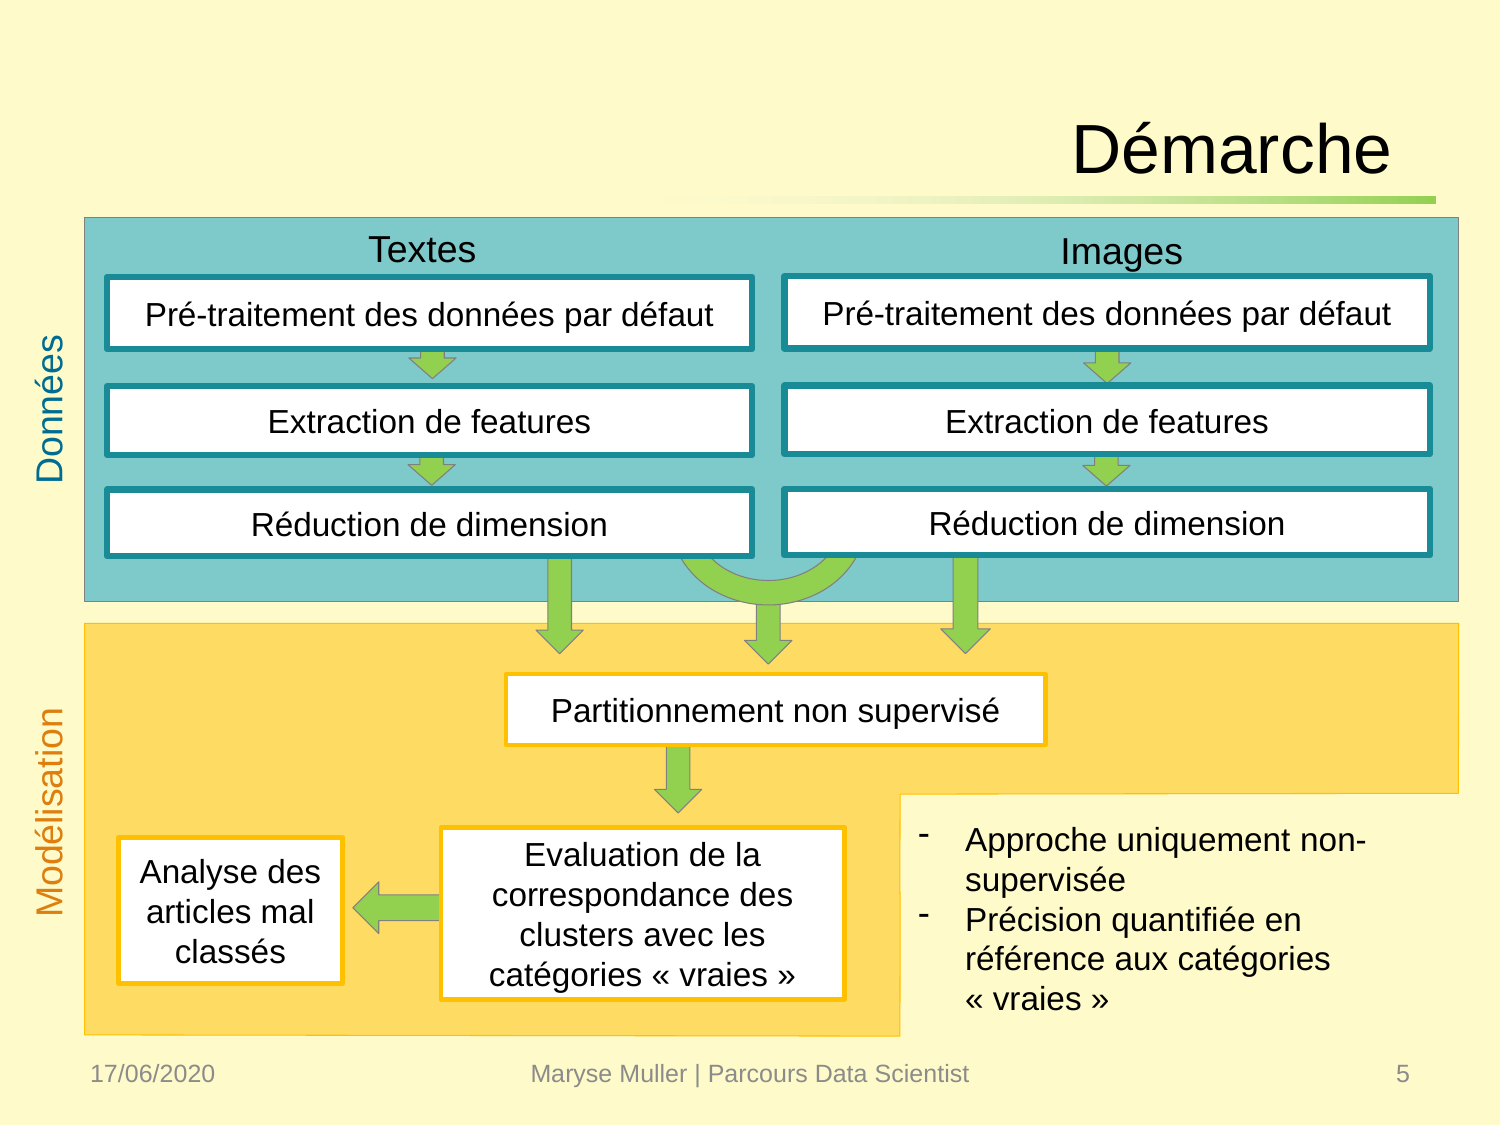

# Démarche

Données
Textes
Pré-traitement des données par défaut

Extraction de features

Réduction de dimension
Images
Pré-traitement des données par défaut

Extraction de features

Réduction de dimension

Partitionnement non supervisé

Modélisation

Evaluation de la correspondance des clusters avec les catégories « vraies »
Approche uniquement non-supervisée
Précision quantifiée en référence aux catégories « vraies »
Analyse des articles mal classés

17/06/2020
Maryse Muller | Parcours Data Scientist
5